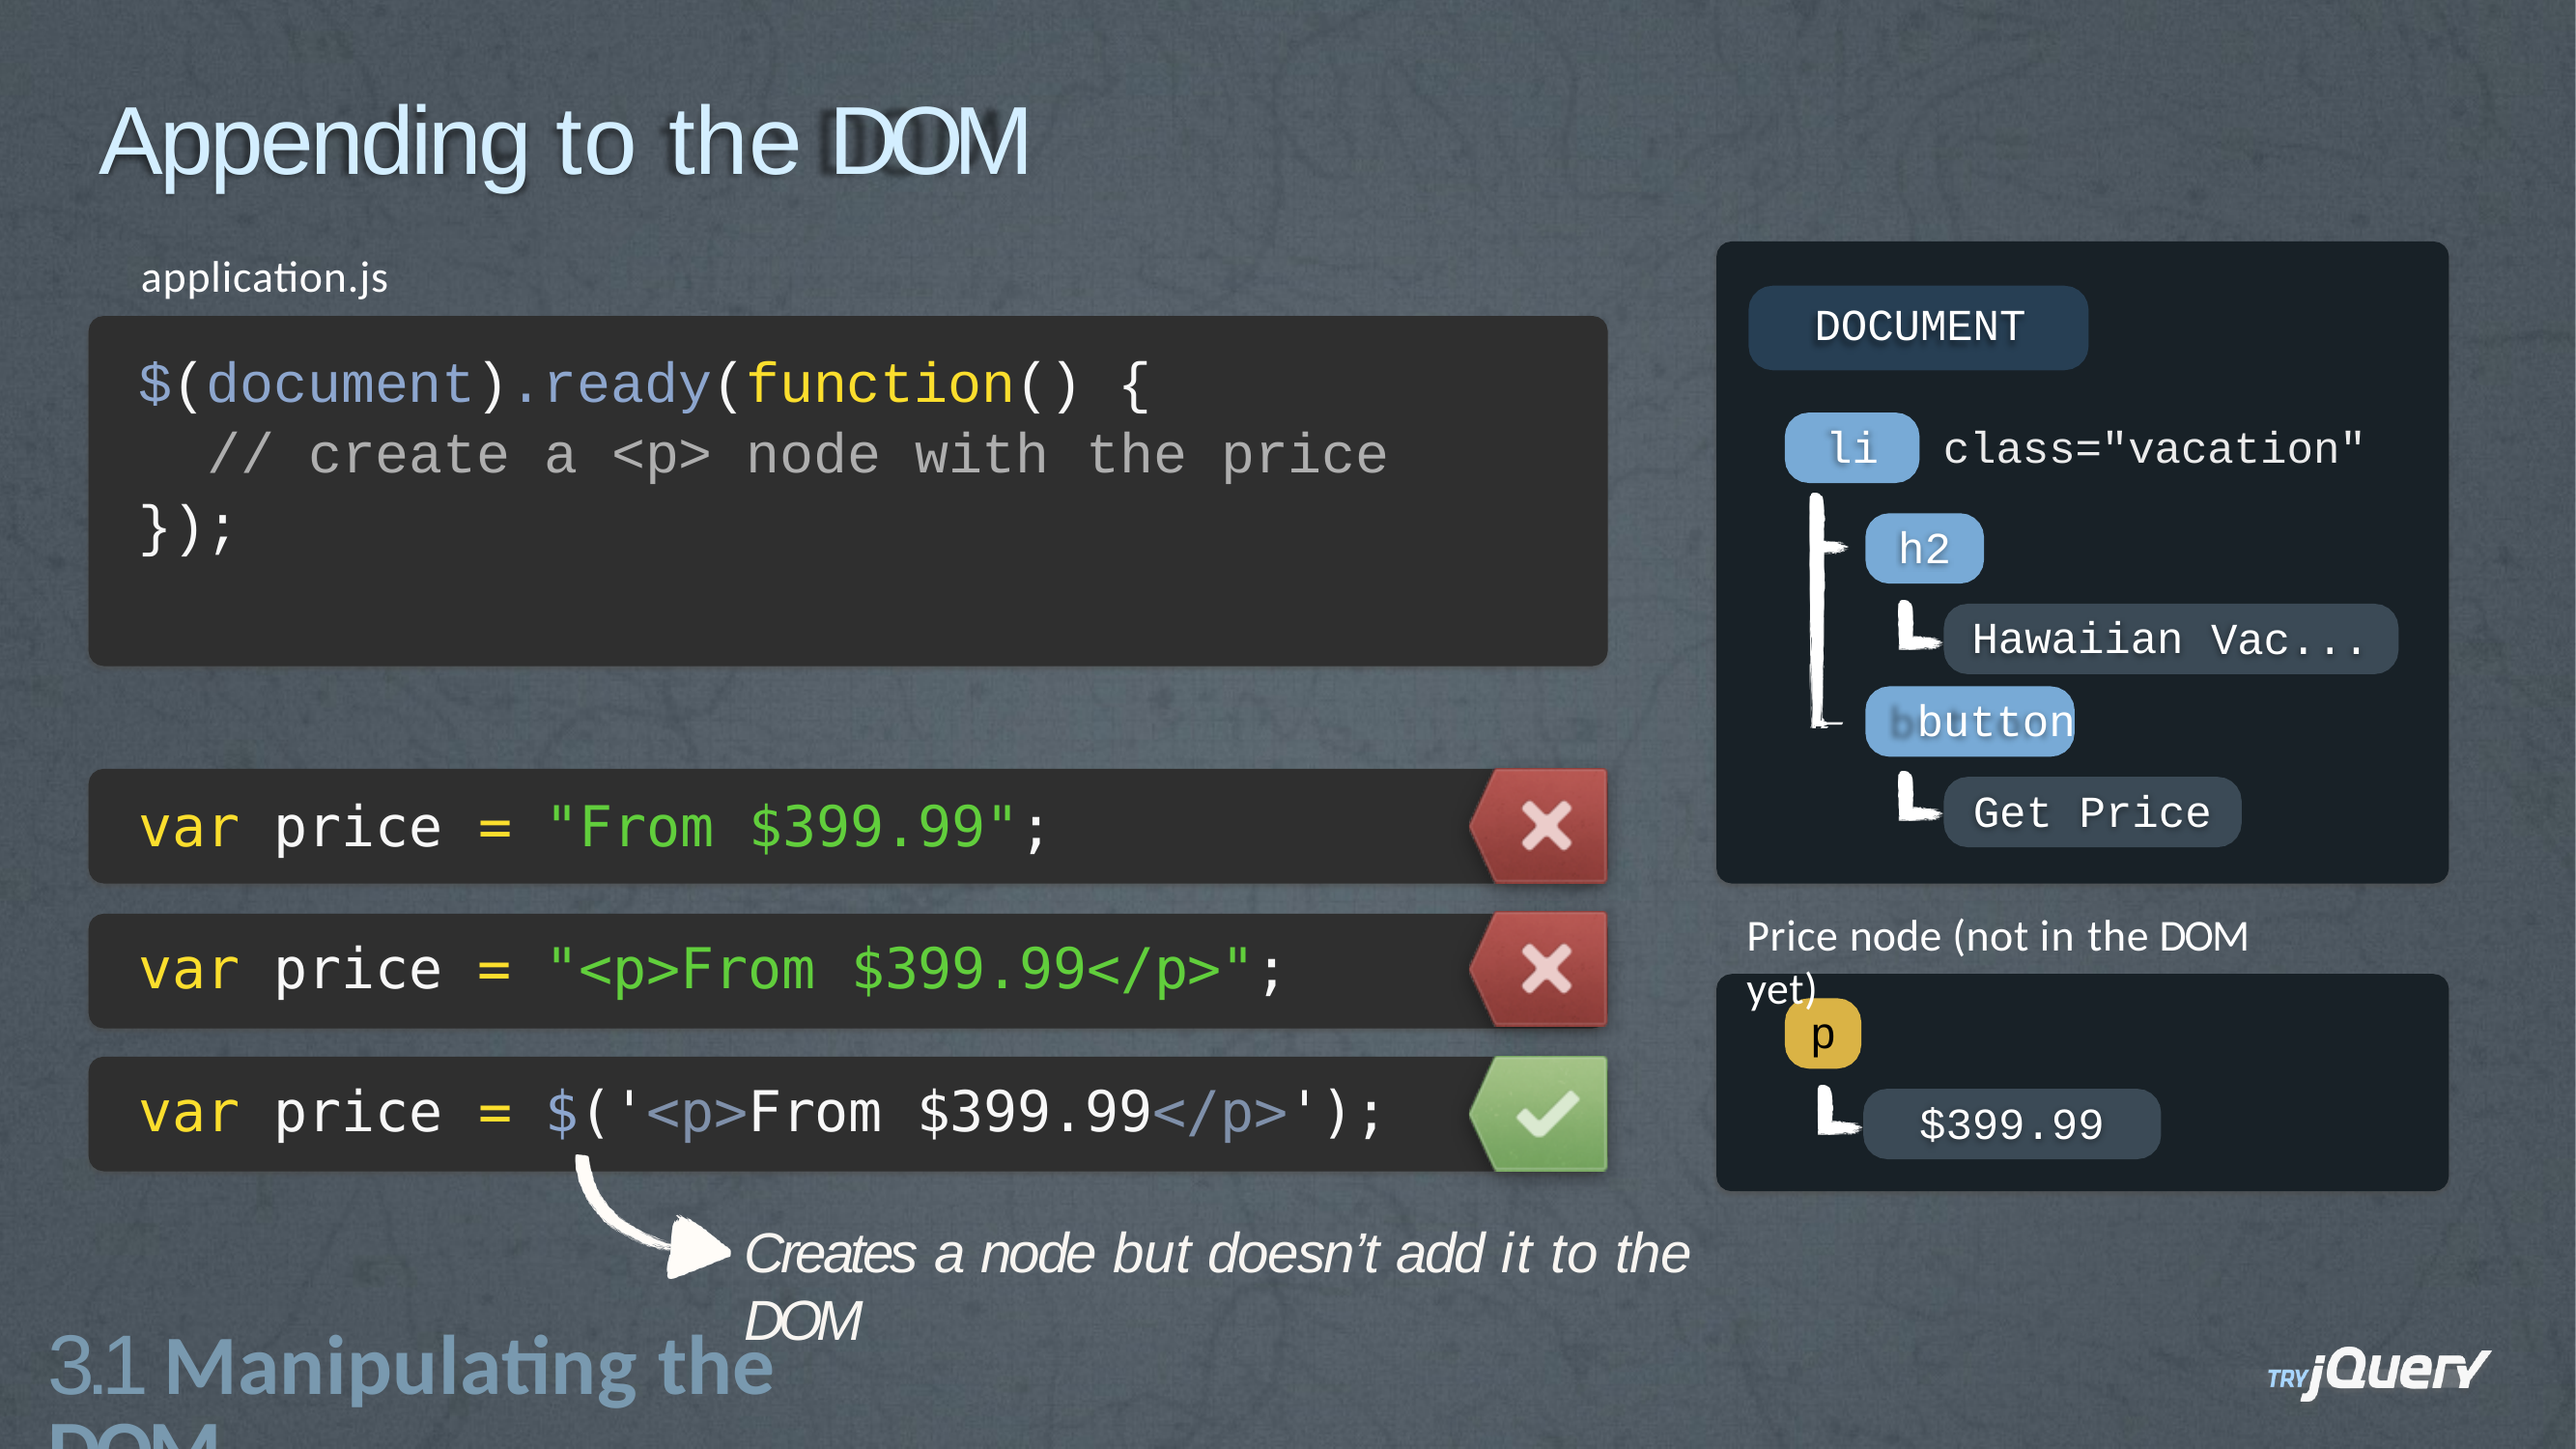

# Appending to the DOM

application.js
DOCUMENT
$(document).ready(function() {

// create a <p> node with
});
the price
li	class="vacation"

h2

Hawaiian  button

Vac...

Get Price

Price node (not in the DOM yet)
var price
= "From
$399.99";

var price
= "<p>From
$399.99</p>";

p

var price
= $('<p>From $399.99</p>');

Creates a node but doesn’t add it to the DOM

$399.99

3.1 Manipulating the DOM